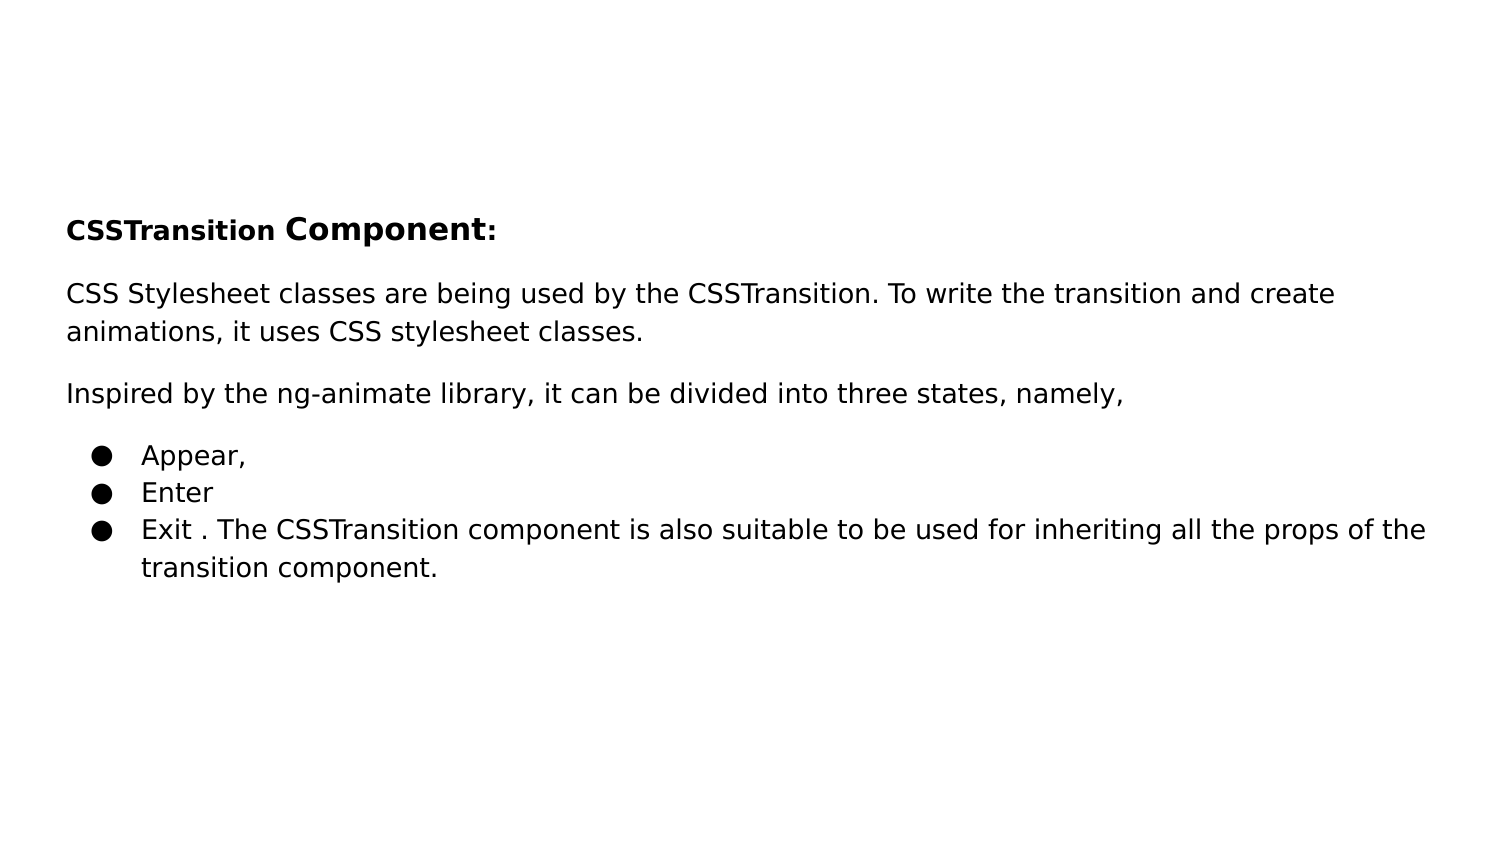

#
CSSTransition Component:
CSS Stylesheet classes are being used by the CSSTransition. To write the transition and create animations, it uses CSS stylesheet classes.
Inspired by the ng-animate library, it can be divided into three states, namely,
Appear,
Enter
Exit . The CSSTransition component is also suitable to be used for inheriting all the props of the transition component.